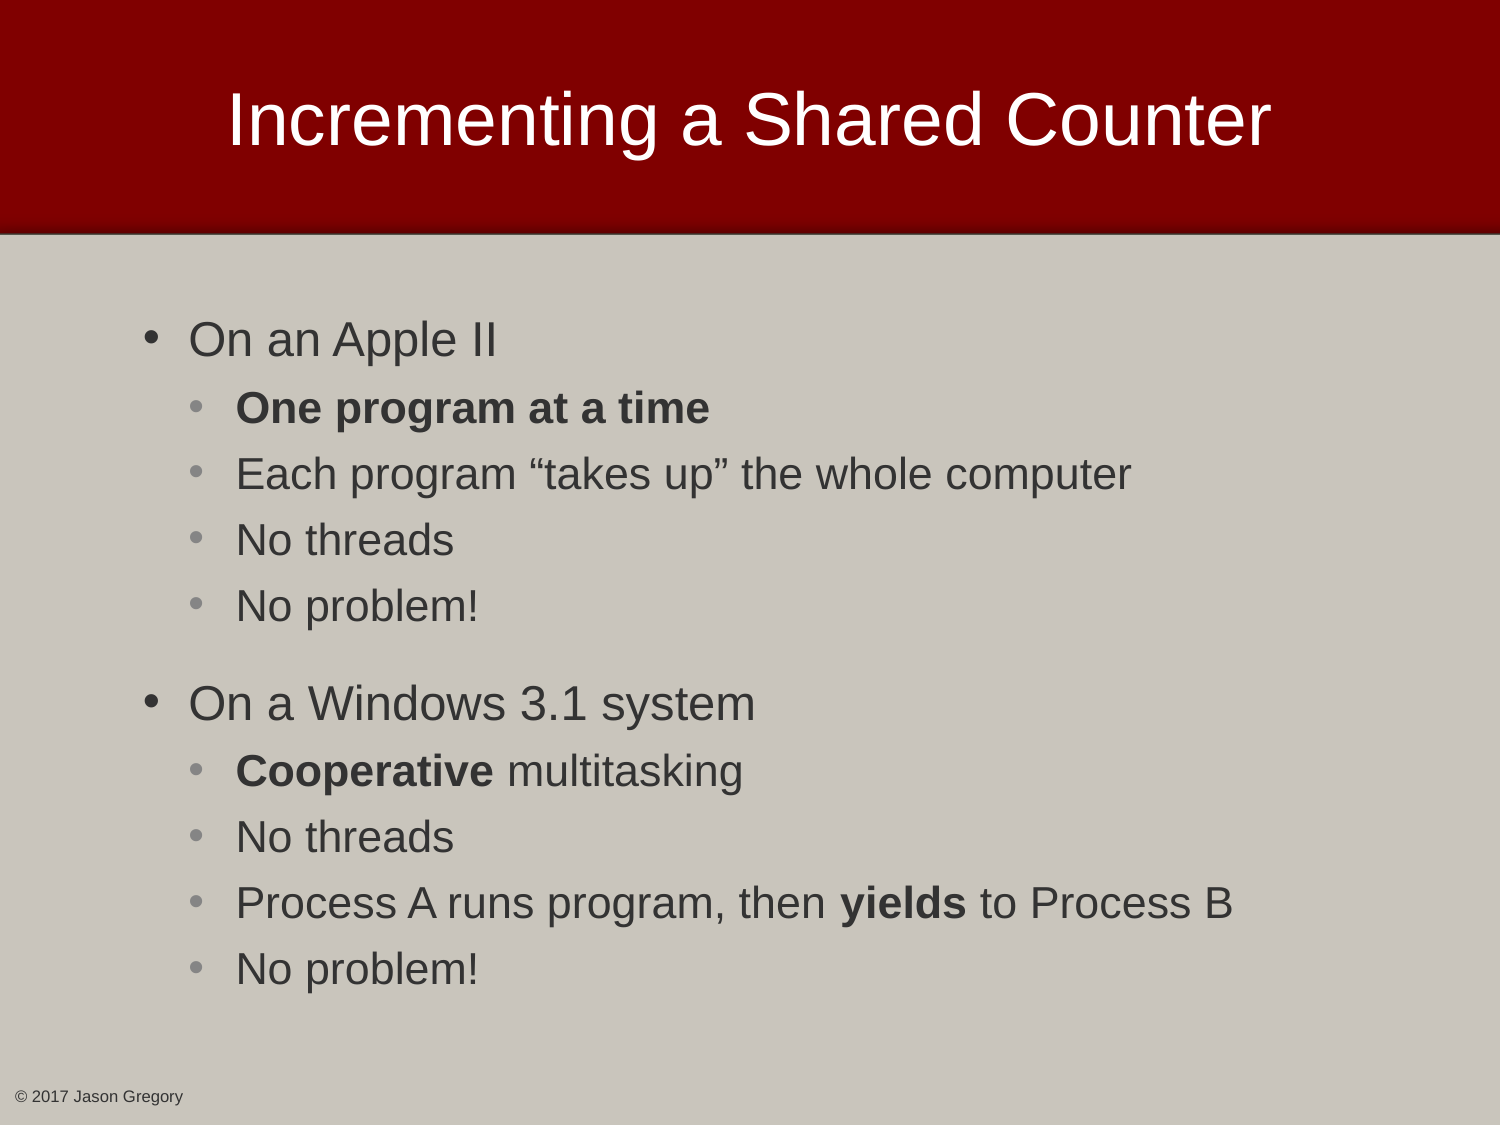

# Incrementing a Shared Counter
On an Apple II
One program at a time
Each program “takes up” the whole computer
No threads
No problem!
On a Windows 3.1 system
Cooperative multitasking
No threads
Process A runs program, then yields to Process B
No problem!
© 2017 Jason Gregory